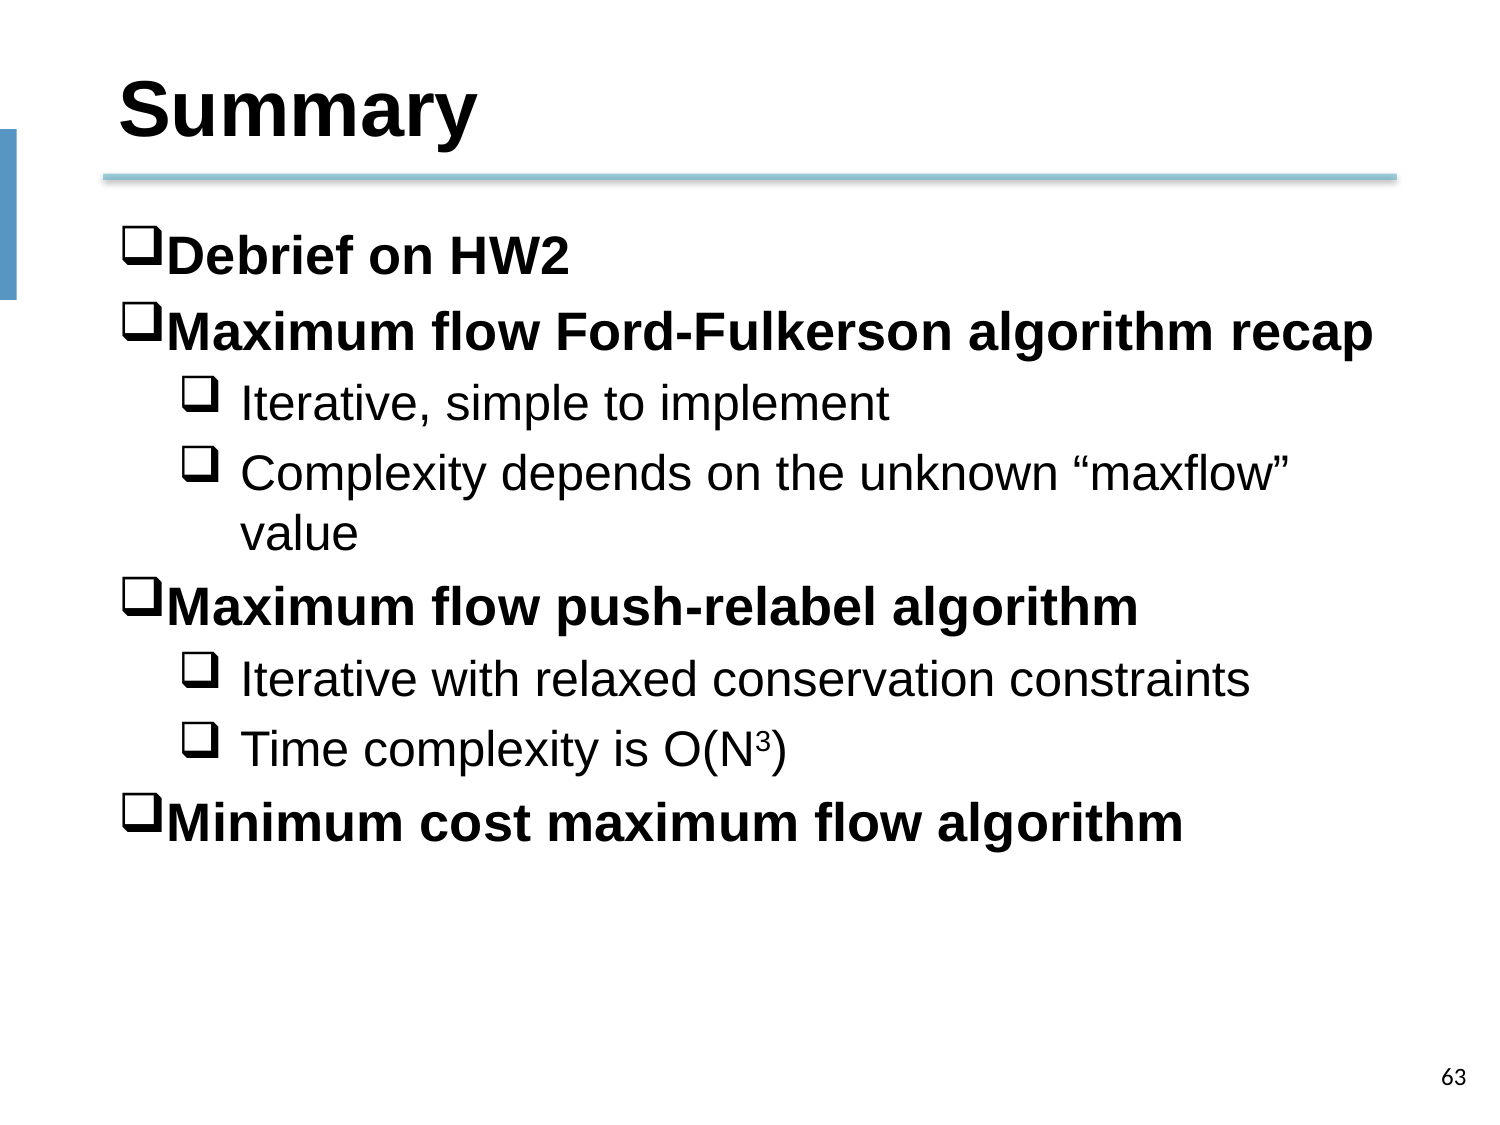

# Summary
Debrief on HW2
Maximum flow Ford-Fulkerson algorithm recap
Iterative, simple to implement
Complexity depends on the unknown “maxflow” value
Maximum flow push-relabel algorithm
Iterative with relaxed conservation constraints
Time complexity is O(N3)
Minimum cost maximum flow algorithm
63